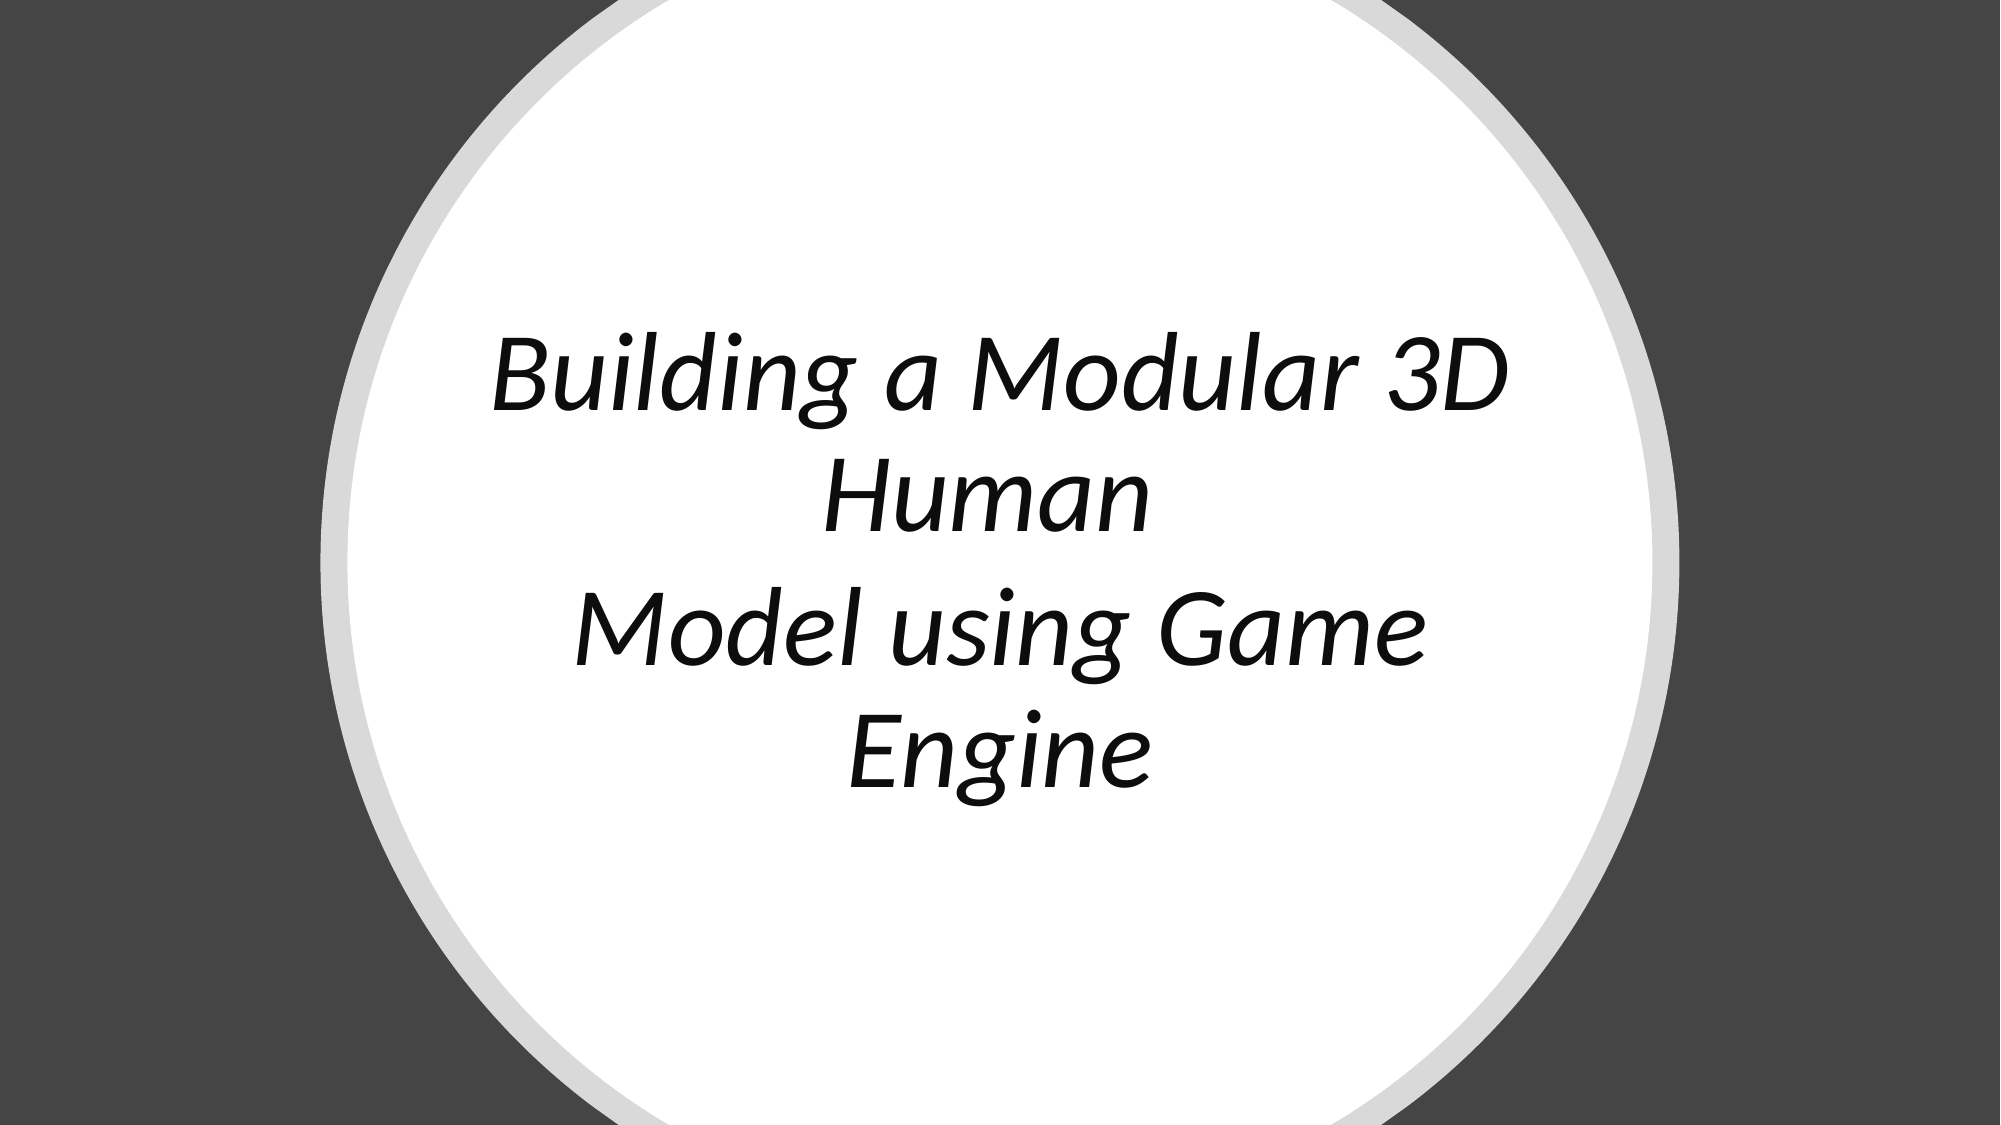

Building a Modular 3D Human
Model using Game Engine​